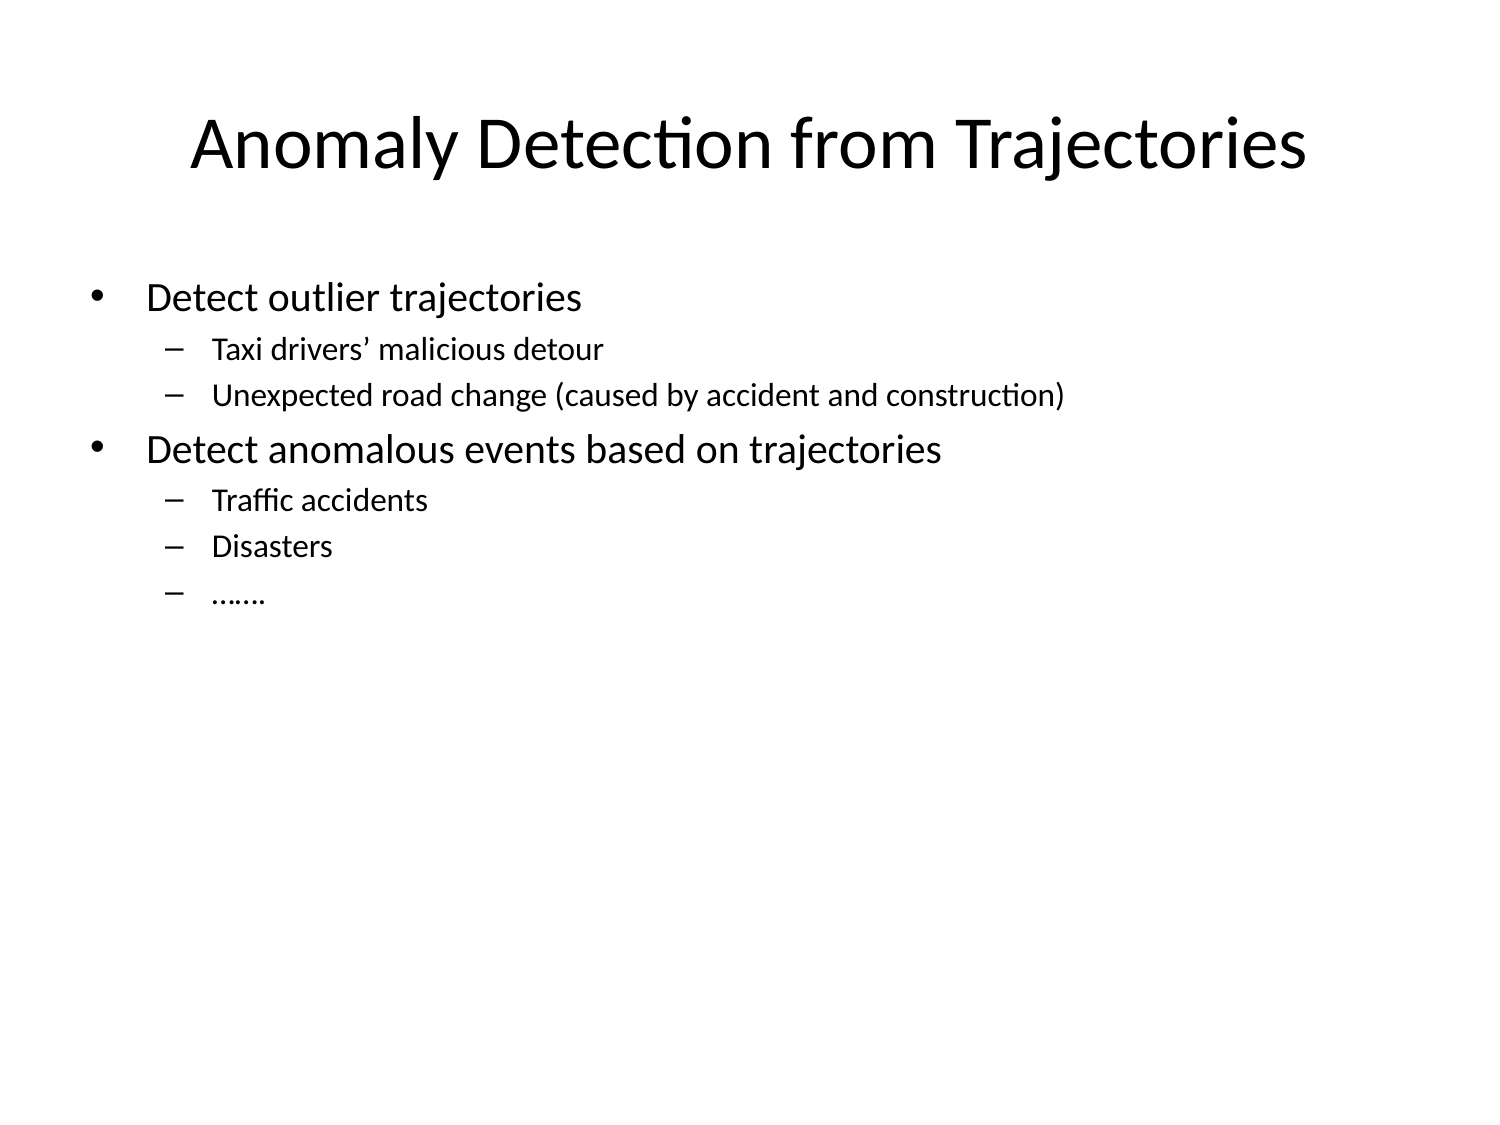

# Anomaly Detection from Trajectories
Detect outlier trajectories
Taxi drivers’ malicious detour
Unexpected road change (caused by accident and construction)
Detect anomalous events based on trajectories
Traffic accidents
Disasters
…….